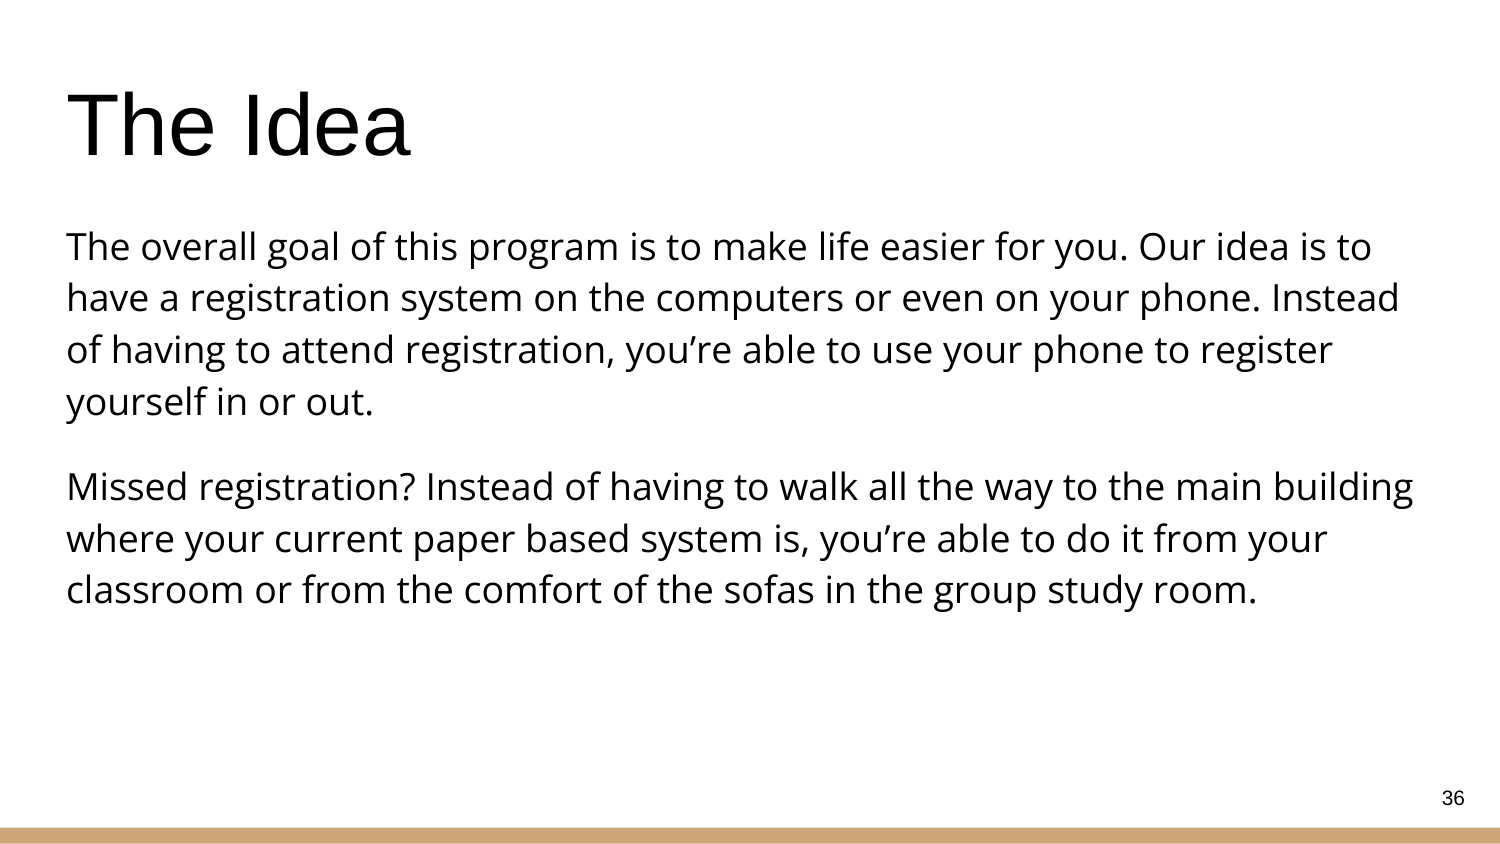

# The Idea
The overall goal of this program is to make life easier for you. Our idea is to have a registration system on the computers or even on your phone. Instead of having to attend registration, you’re able to use your phone to register yourself in or out.
Missed registration? Instead of having to walk all the way to the main building where your current paper based system is, you’re able to do it from your classroom or from the comfort of the sofas in the group study room.
36